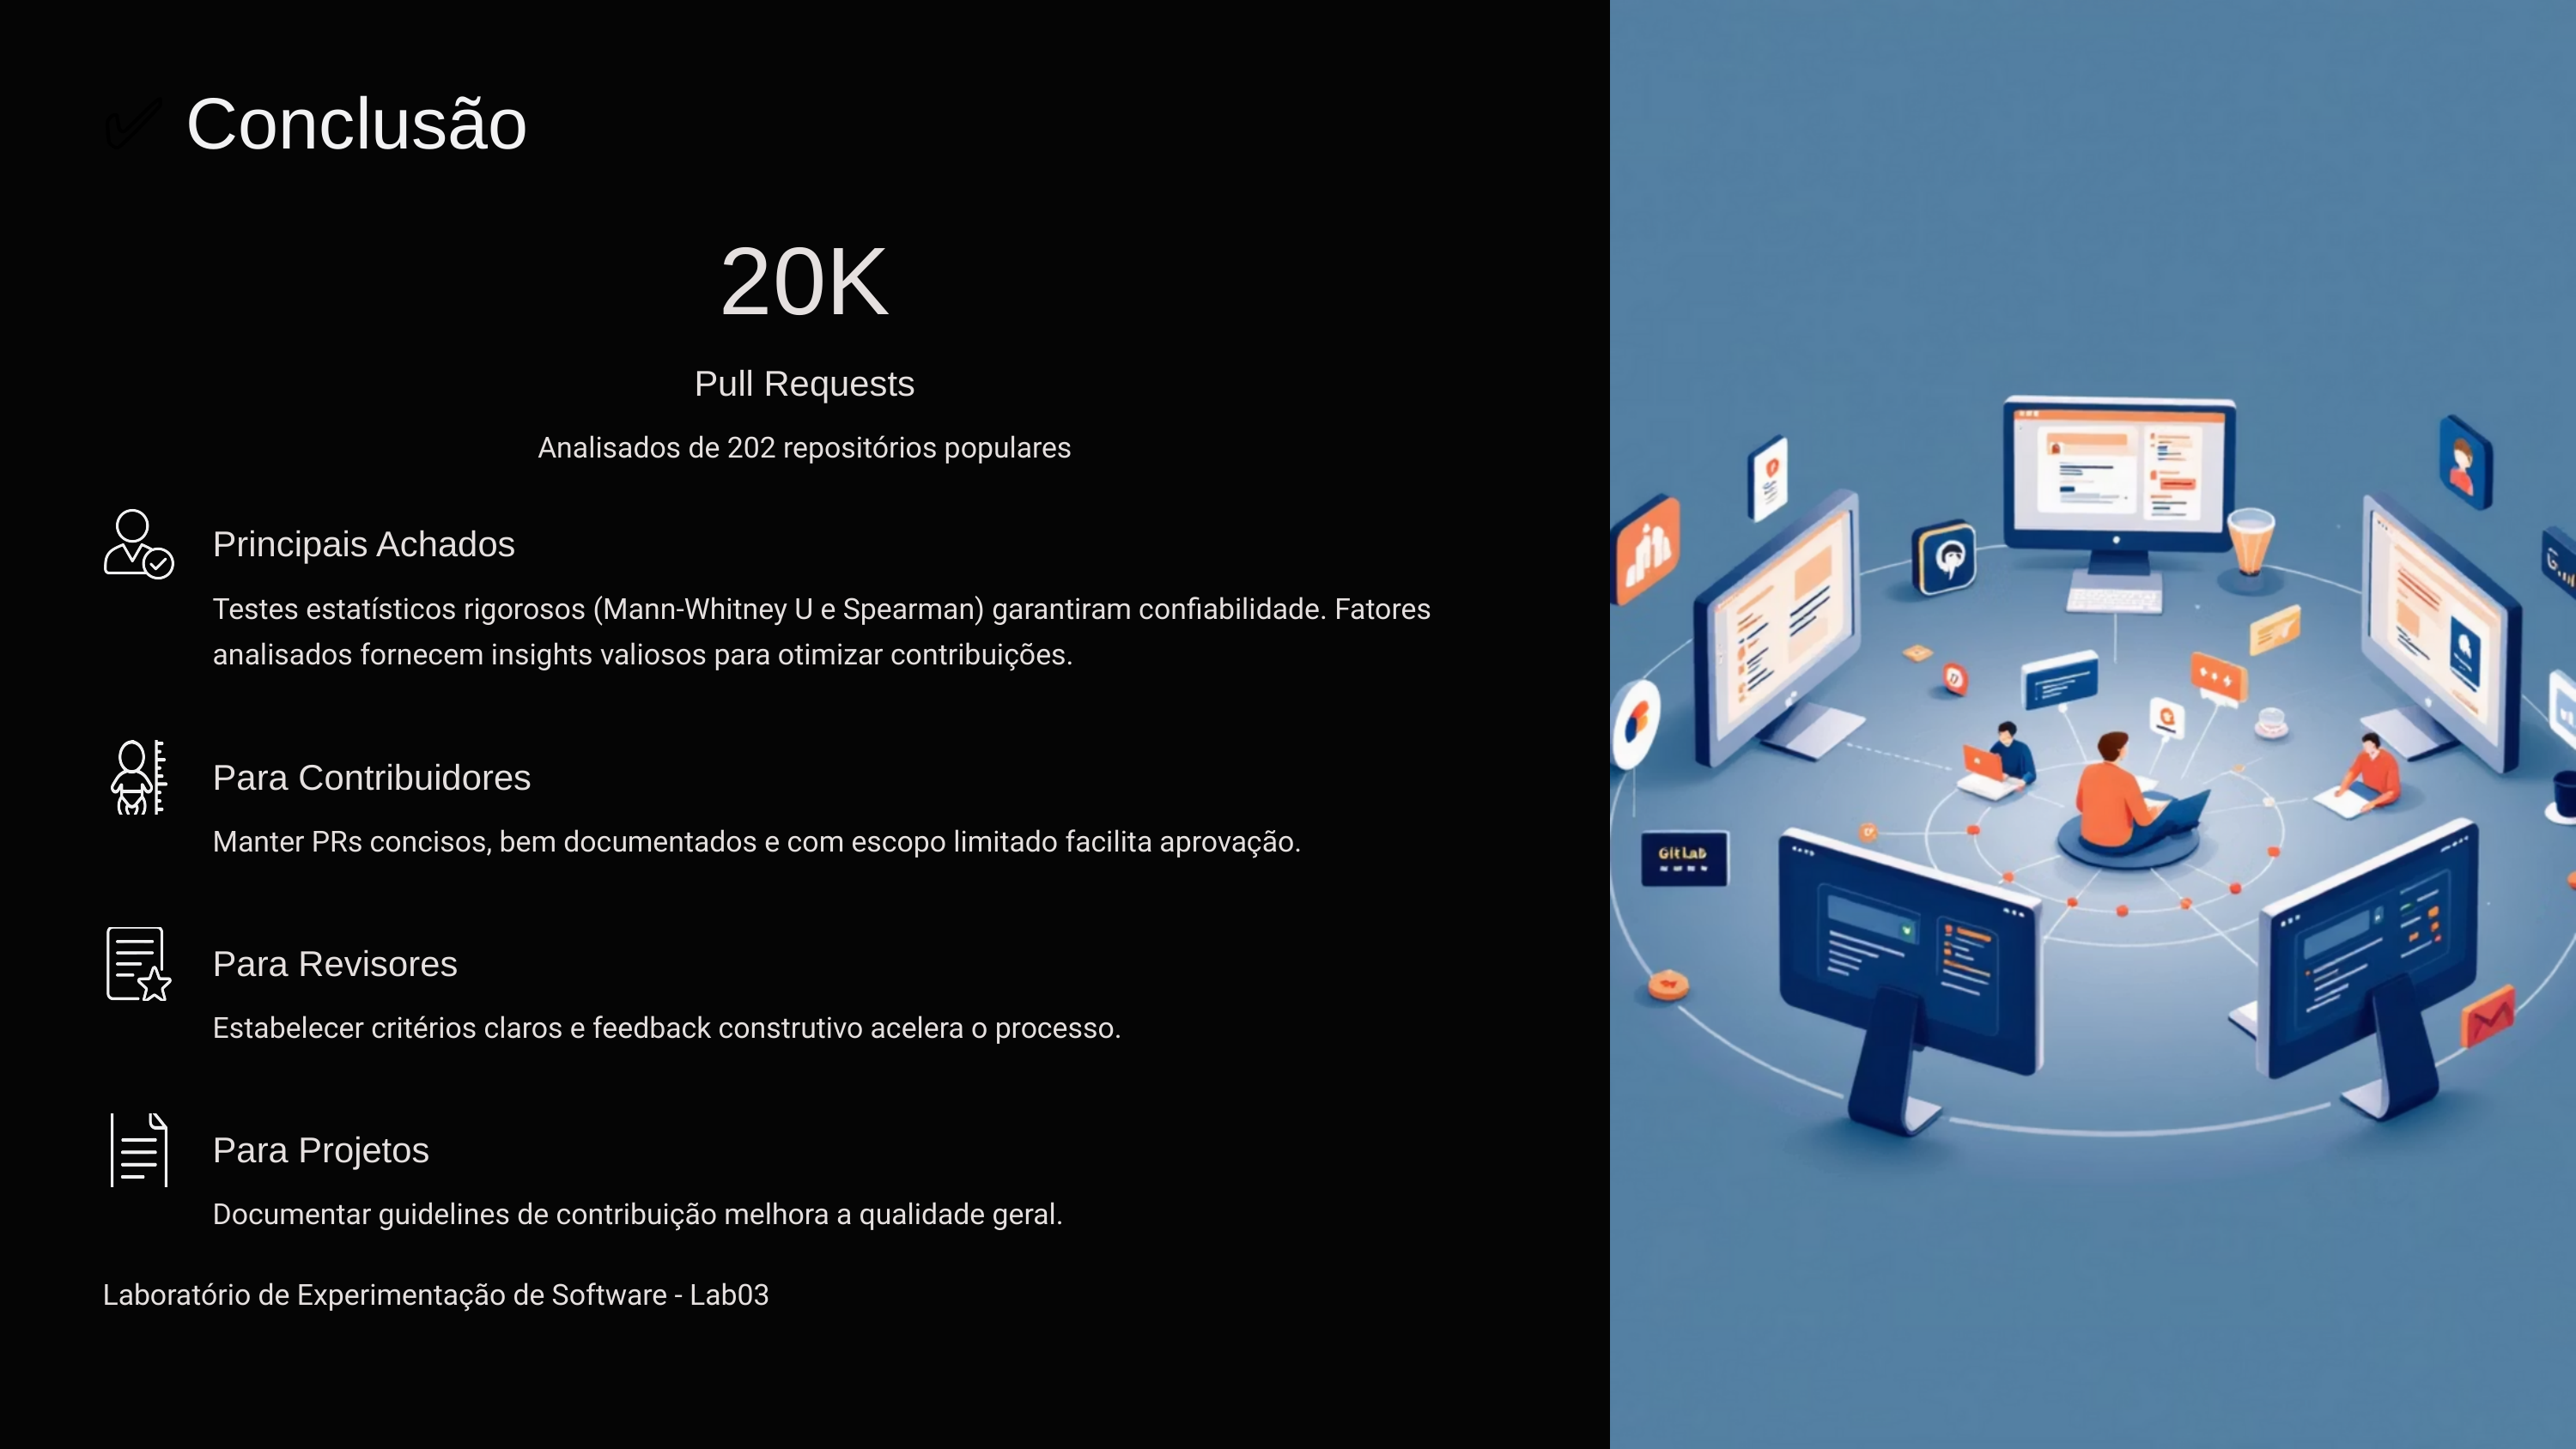

✅ Conclusão
20K
Pull Requests
Analisados de 202 repositórios populares

Principais Achados
Testes estatísticos rigorosos (Mann-Whitney U e Spearman) garantiram confiabilidade. Fatores analisados fornecem insights valiosos para otimizar contribuições.

Para Contribuidores
Manter PRs concisos, bem documentados e com escopo limitado facilita aprovação.

Para Revisores
Estabelecer critérios claros e feedback construtivo acelera o processo.

Para Projetos
Documentar guidelines de contribuição melhora a qualidade geral.
Laboratório de Experimentação de Software - Lab03